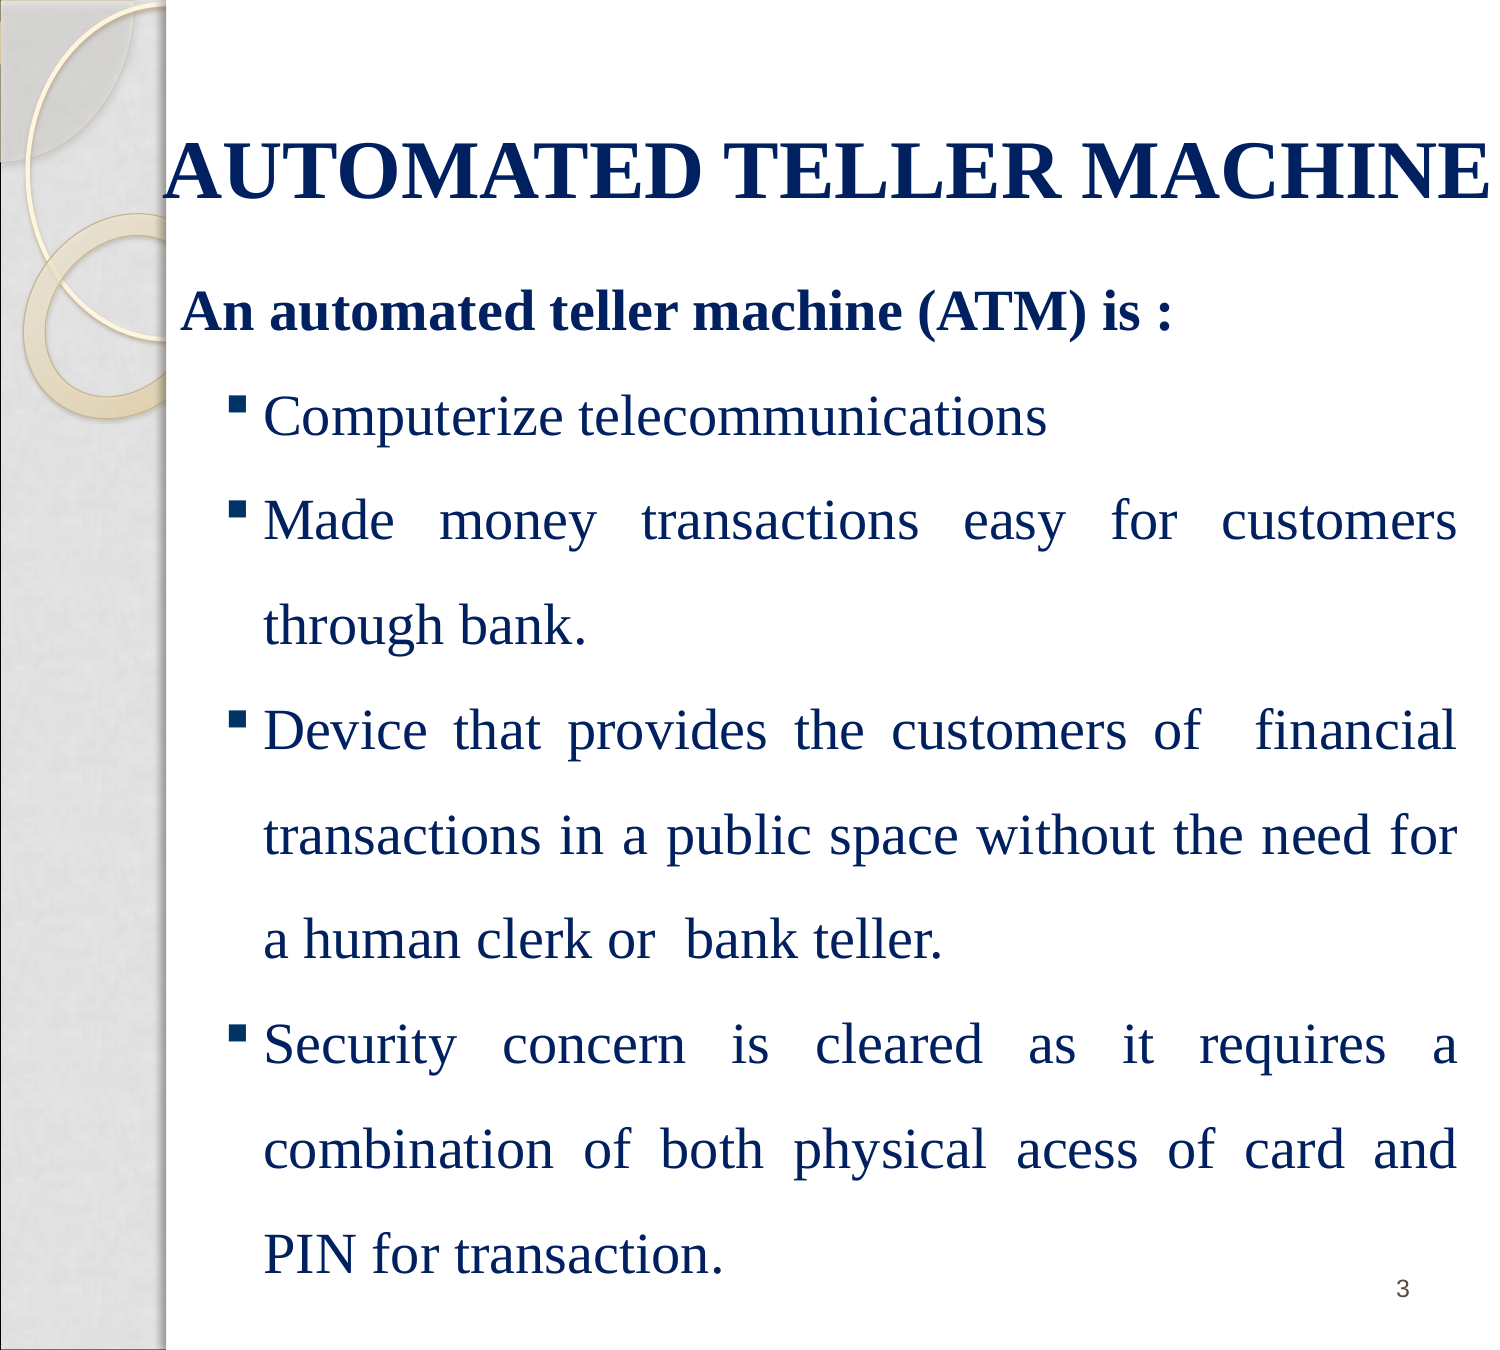

AUTOMATED TELLER MACHINE
An automated teller machine (ATM) is :
Computerize telecommunications
Made money transactions easy for customers through bank.
Device that provides the customers of  financial transactions in a public space without the need for a human clerk or  bank teller.
Security concern is cleared as it requires a combination of both physical acess of card and PIN for transaction.
3